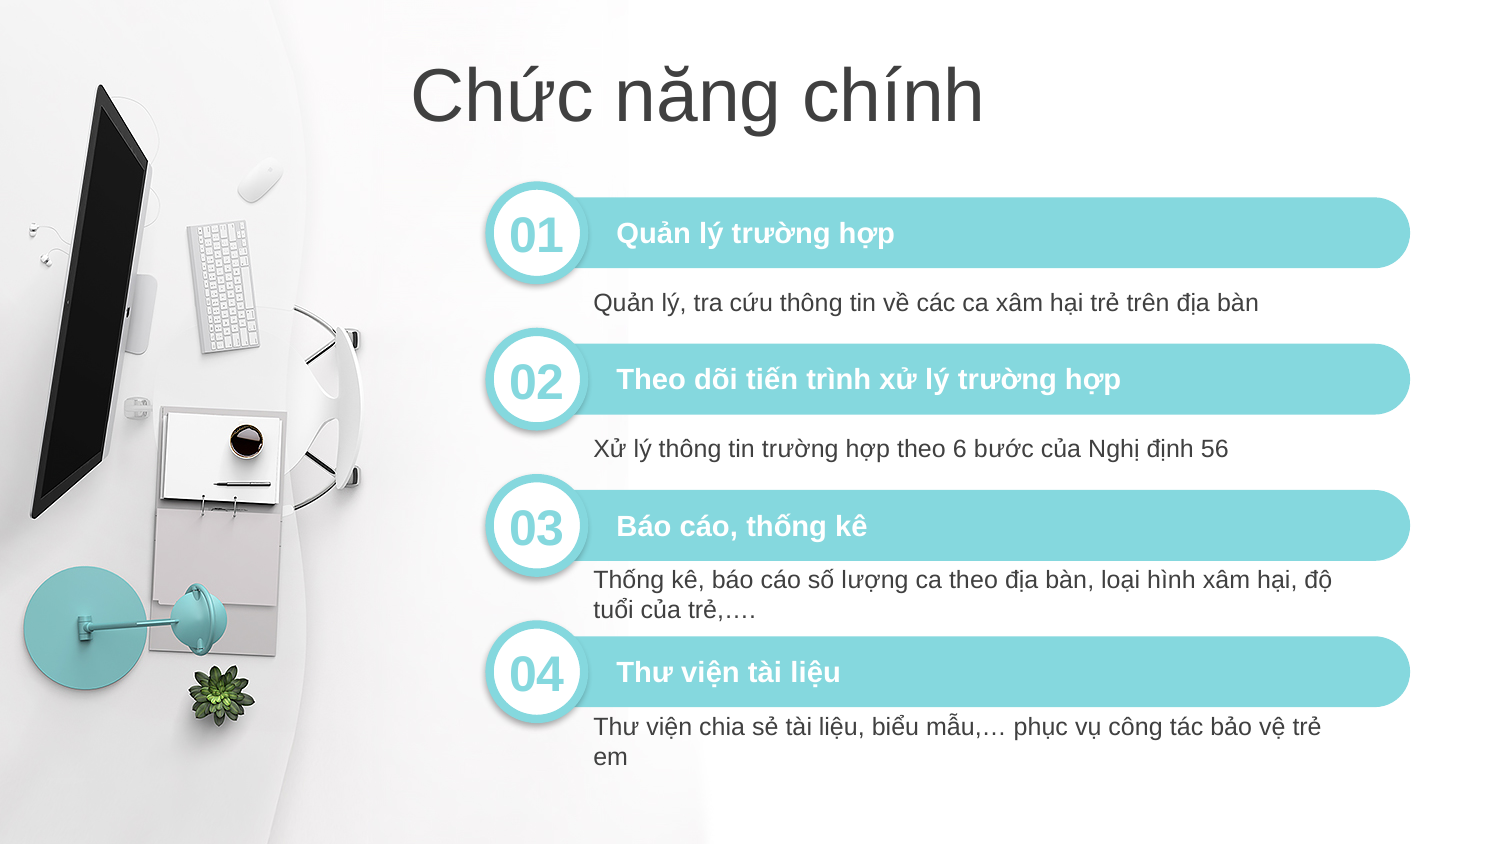

Chức năng chính

01
Quản lý trường hợp
Quản lý, tra cứu thông tin về các ca xâm hại trẻ trên địa bàn

02
Theo dõi tiến trình xử lý trường hợp
Xử lý thông tin trường hợp theo 6 bước của Nghị định 56

03
Báo cáo, thống kê
Thống kê, báo cáo số lượng ca theo địa bàn, loại hình xâm hại, độ tuổi của trẻ,….

04
Thư viện tài liệu
Thư viện chia sẻ tài liệu, biểu mẫu,… phục vụ công tác bảo vệ trẻ em